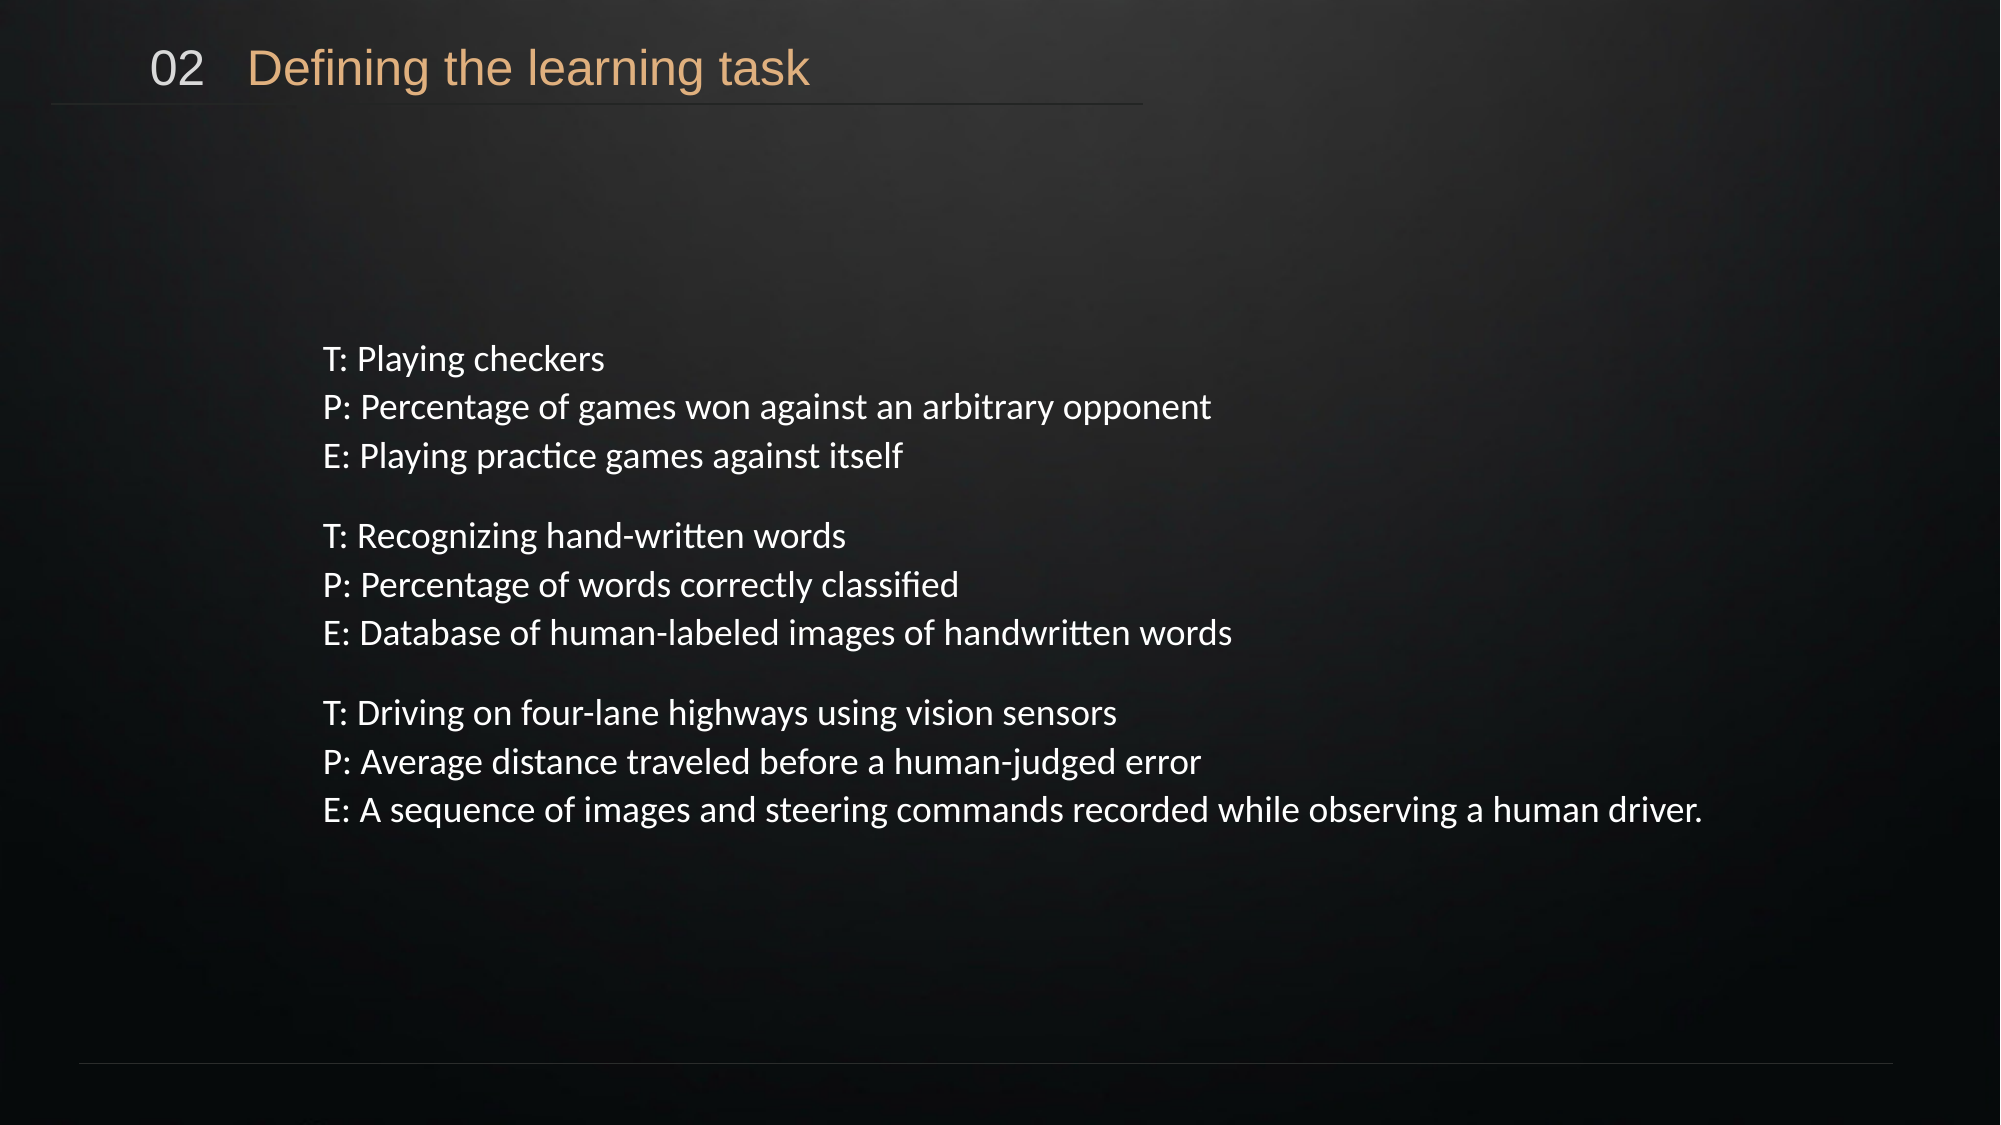

02   Defining the learning task
T: Playing checkers
P: Percentage of games won against an arbitrary opponent
E: Playing practice games against itself
T: Recognizing hand-written words
P: Percentage of words correctly classified
E: Database of human-labeled images of handwritten words
T: Driving on four-lane highways using vision sensors
P: Average distance traveled before a human-judged error
E: A sequence of images and steering commands recorded while observing a human driver.